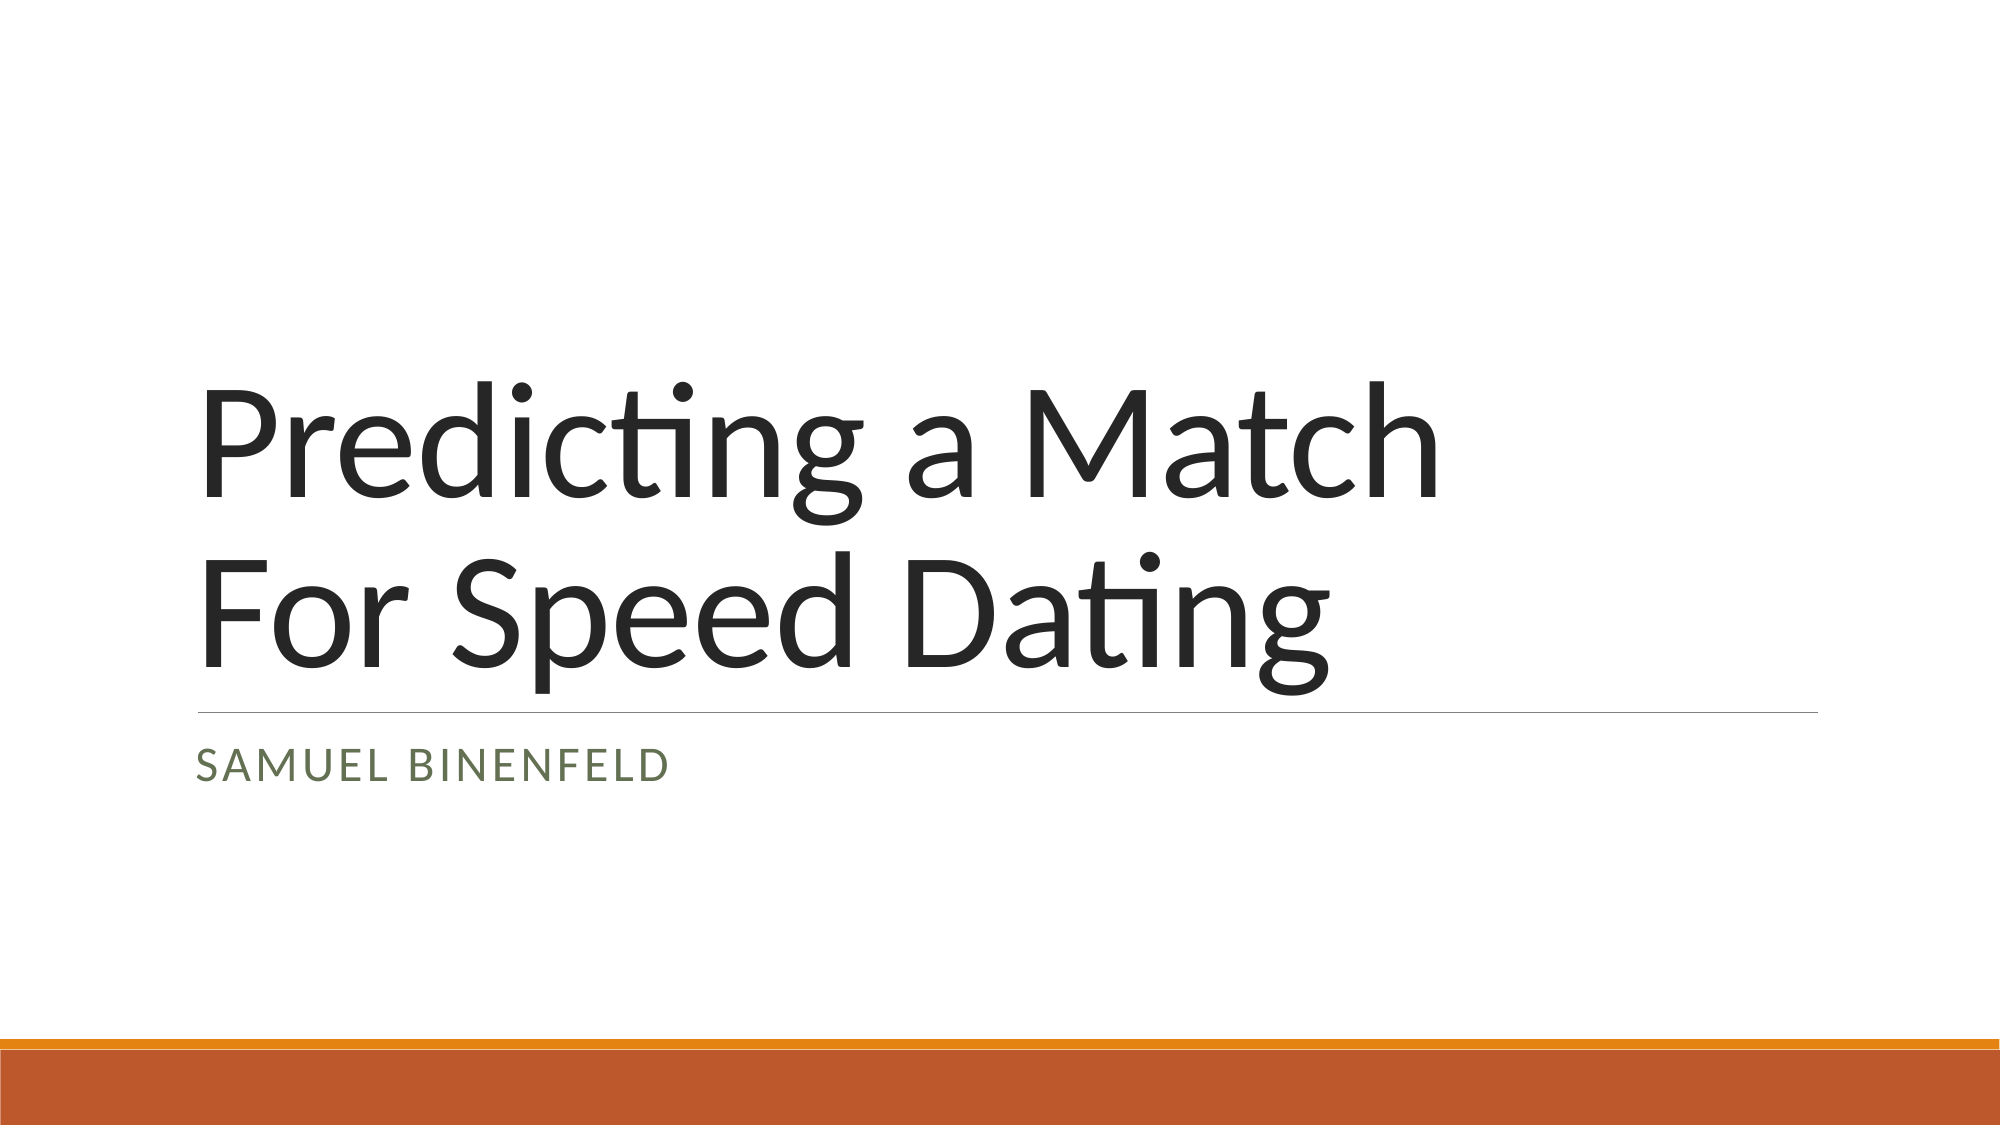

# Predicting a Match For Speed Dating
Samuel Binenfeld